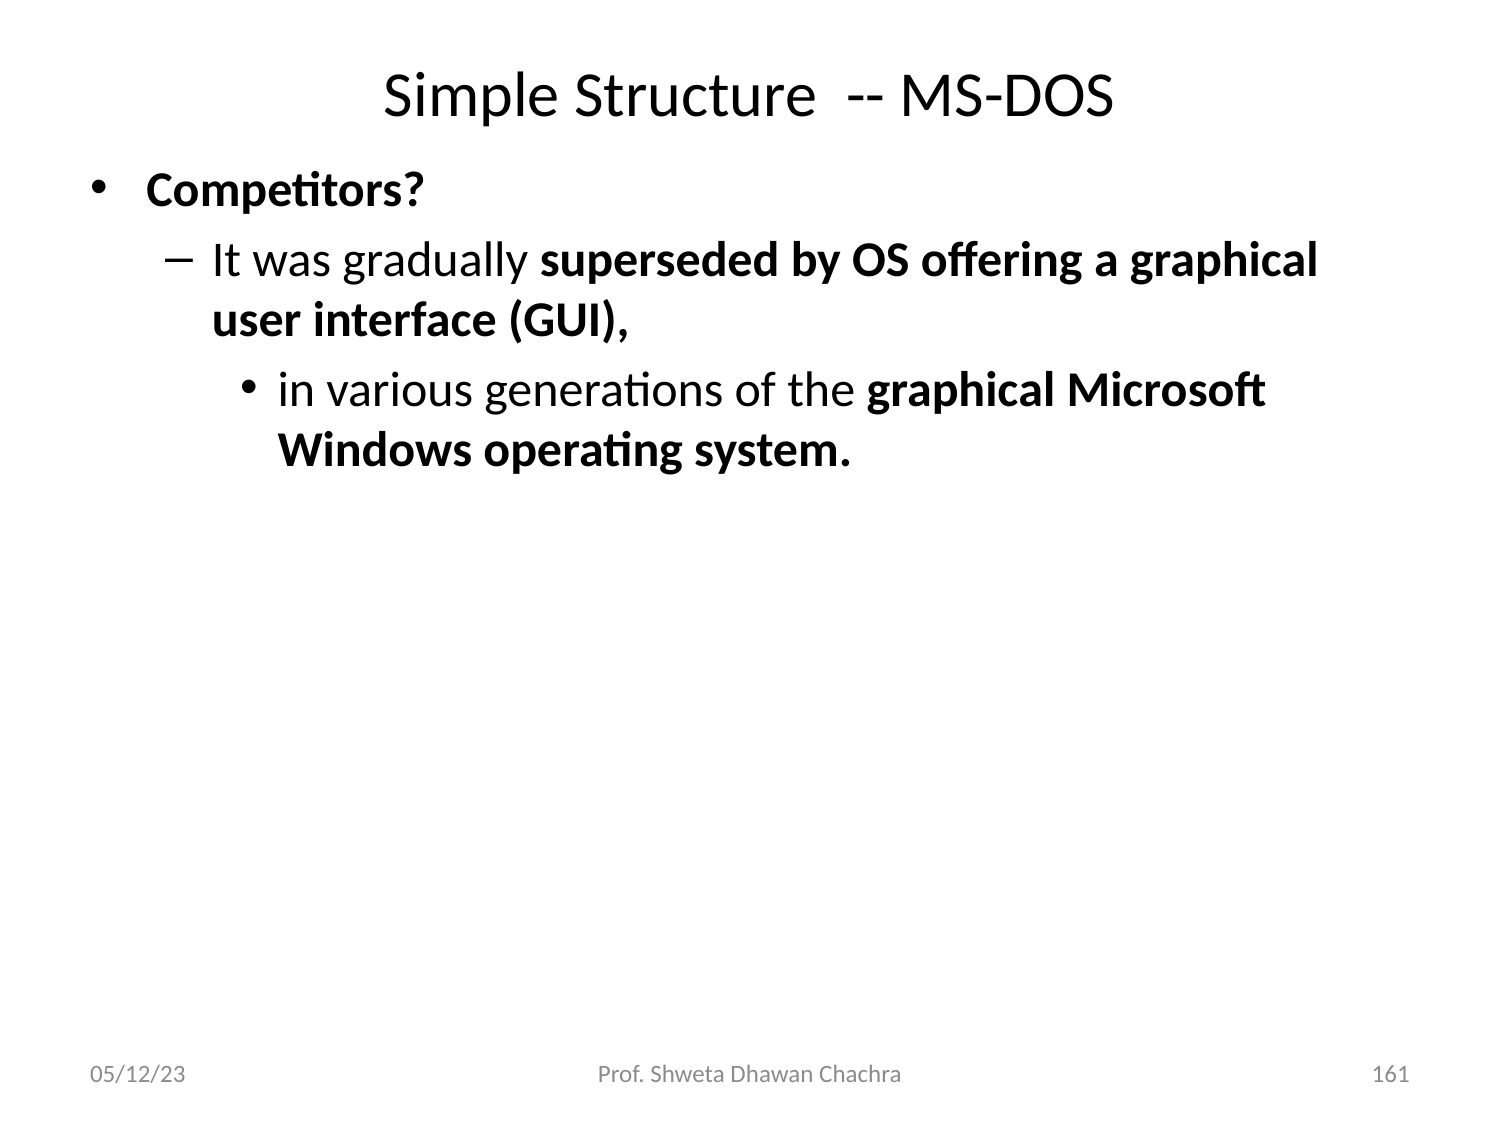

# Simple Structure  -- MS-DOS
Competitors?
It was gradually superseded by OS offering a graphical user interface (GUI),
in various generations of the graphical Microsoft Windows operating system.
05/12/23
Prof. Shweta Dhawan Chachra
161